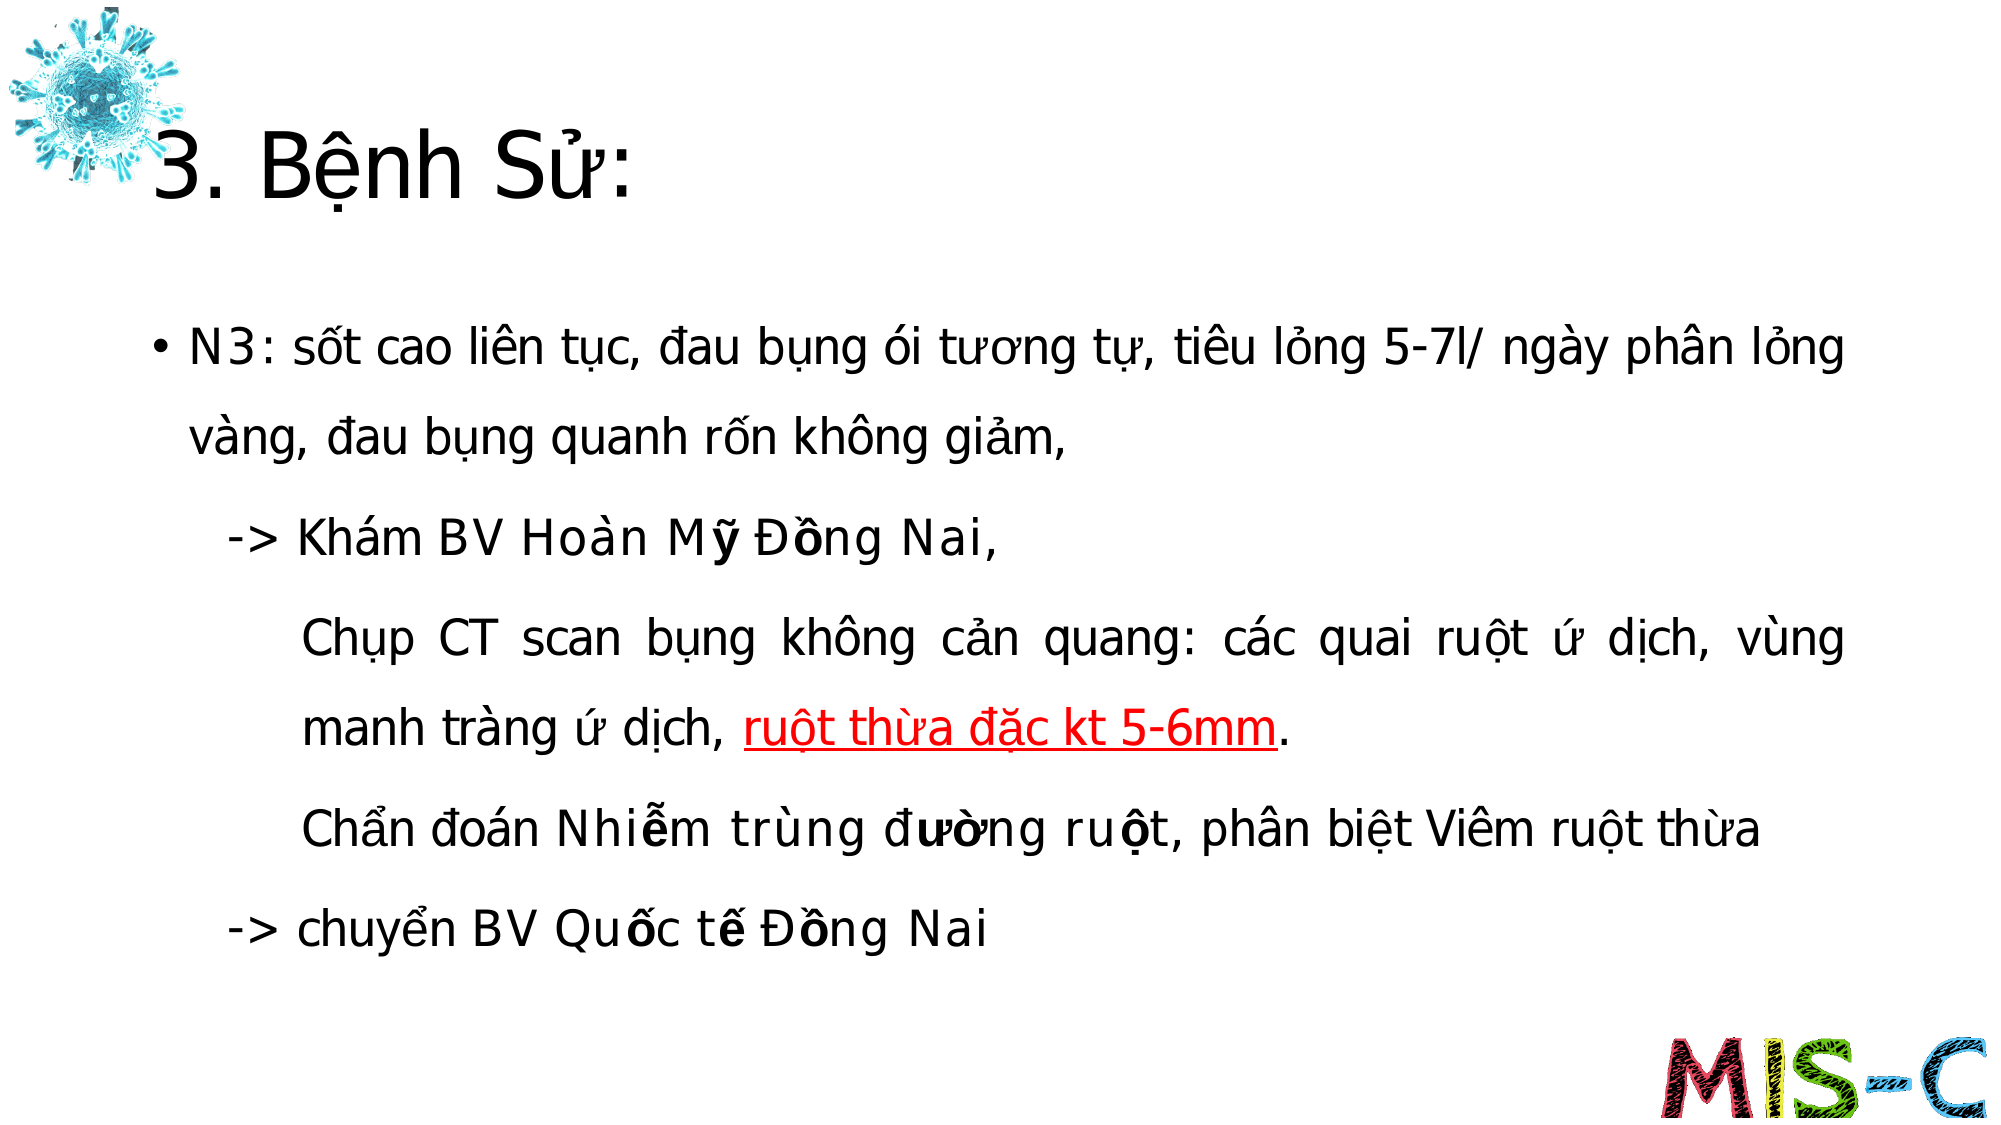

# 3. Bệnh Sử:
N3: sốt cao liên tục, đau bụng ói tương tự, tiêu lỏng 5-7l/ ngày phân lỏng vàng, đau bụng quanh rốn không giảm,
-> Khám BV Hoàn Mỹ Đồng Nai,
	Chụp CT scan bụng không cản quang: các quai ruột ứ dịch, vùng manh tràng ứ dịch, ruột thừa đặc kt 5-6mm.
	Chẩn đoán Nhiễm trùng đường ruột, phân biệt Viêm ruột thừa
-> chuyển BV Quốc tế Đồng Nai